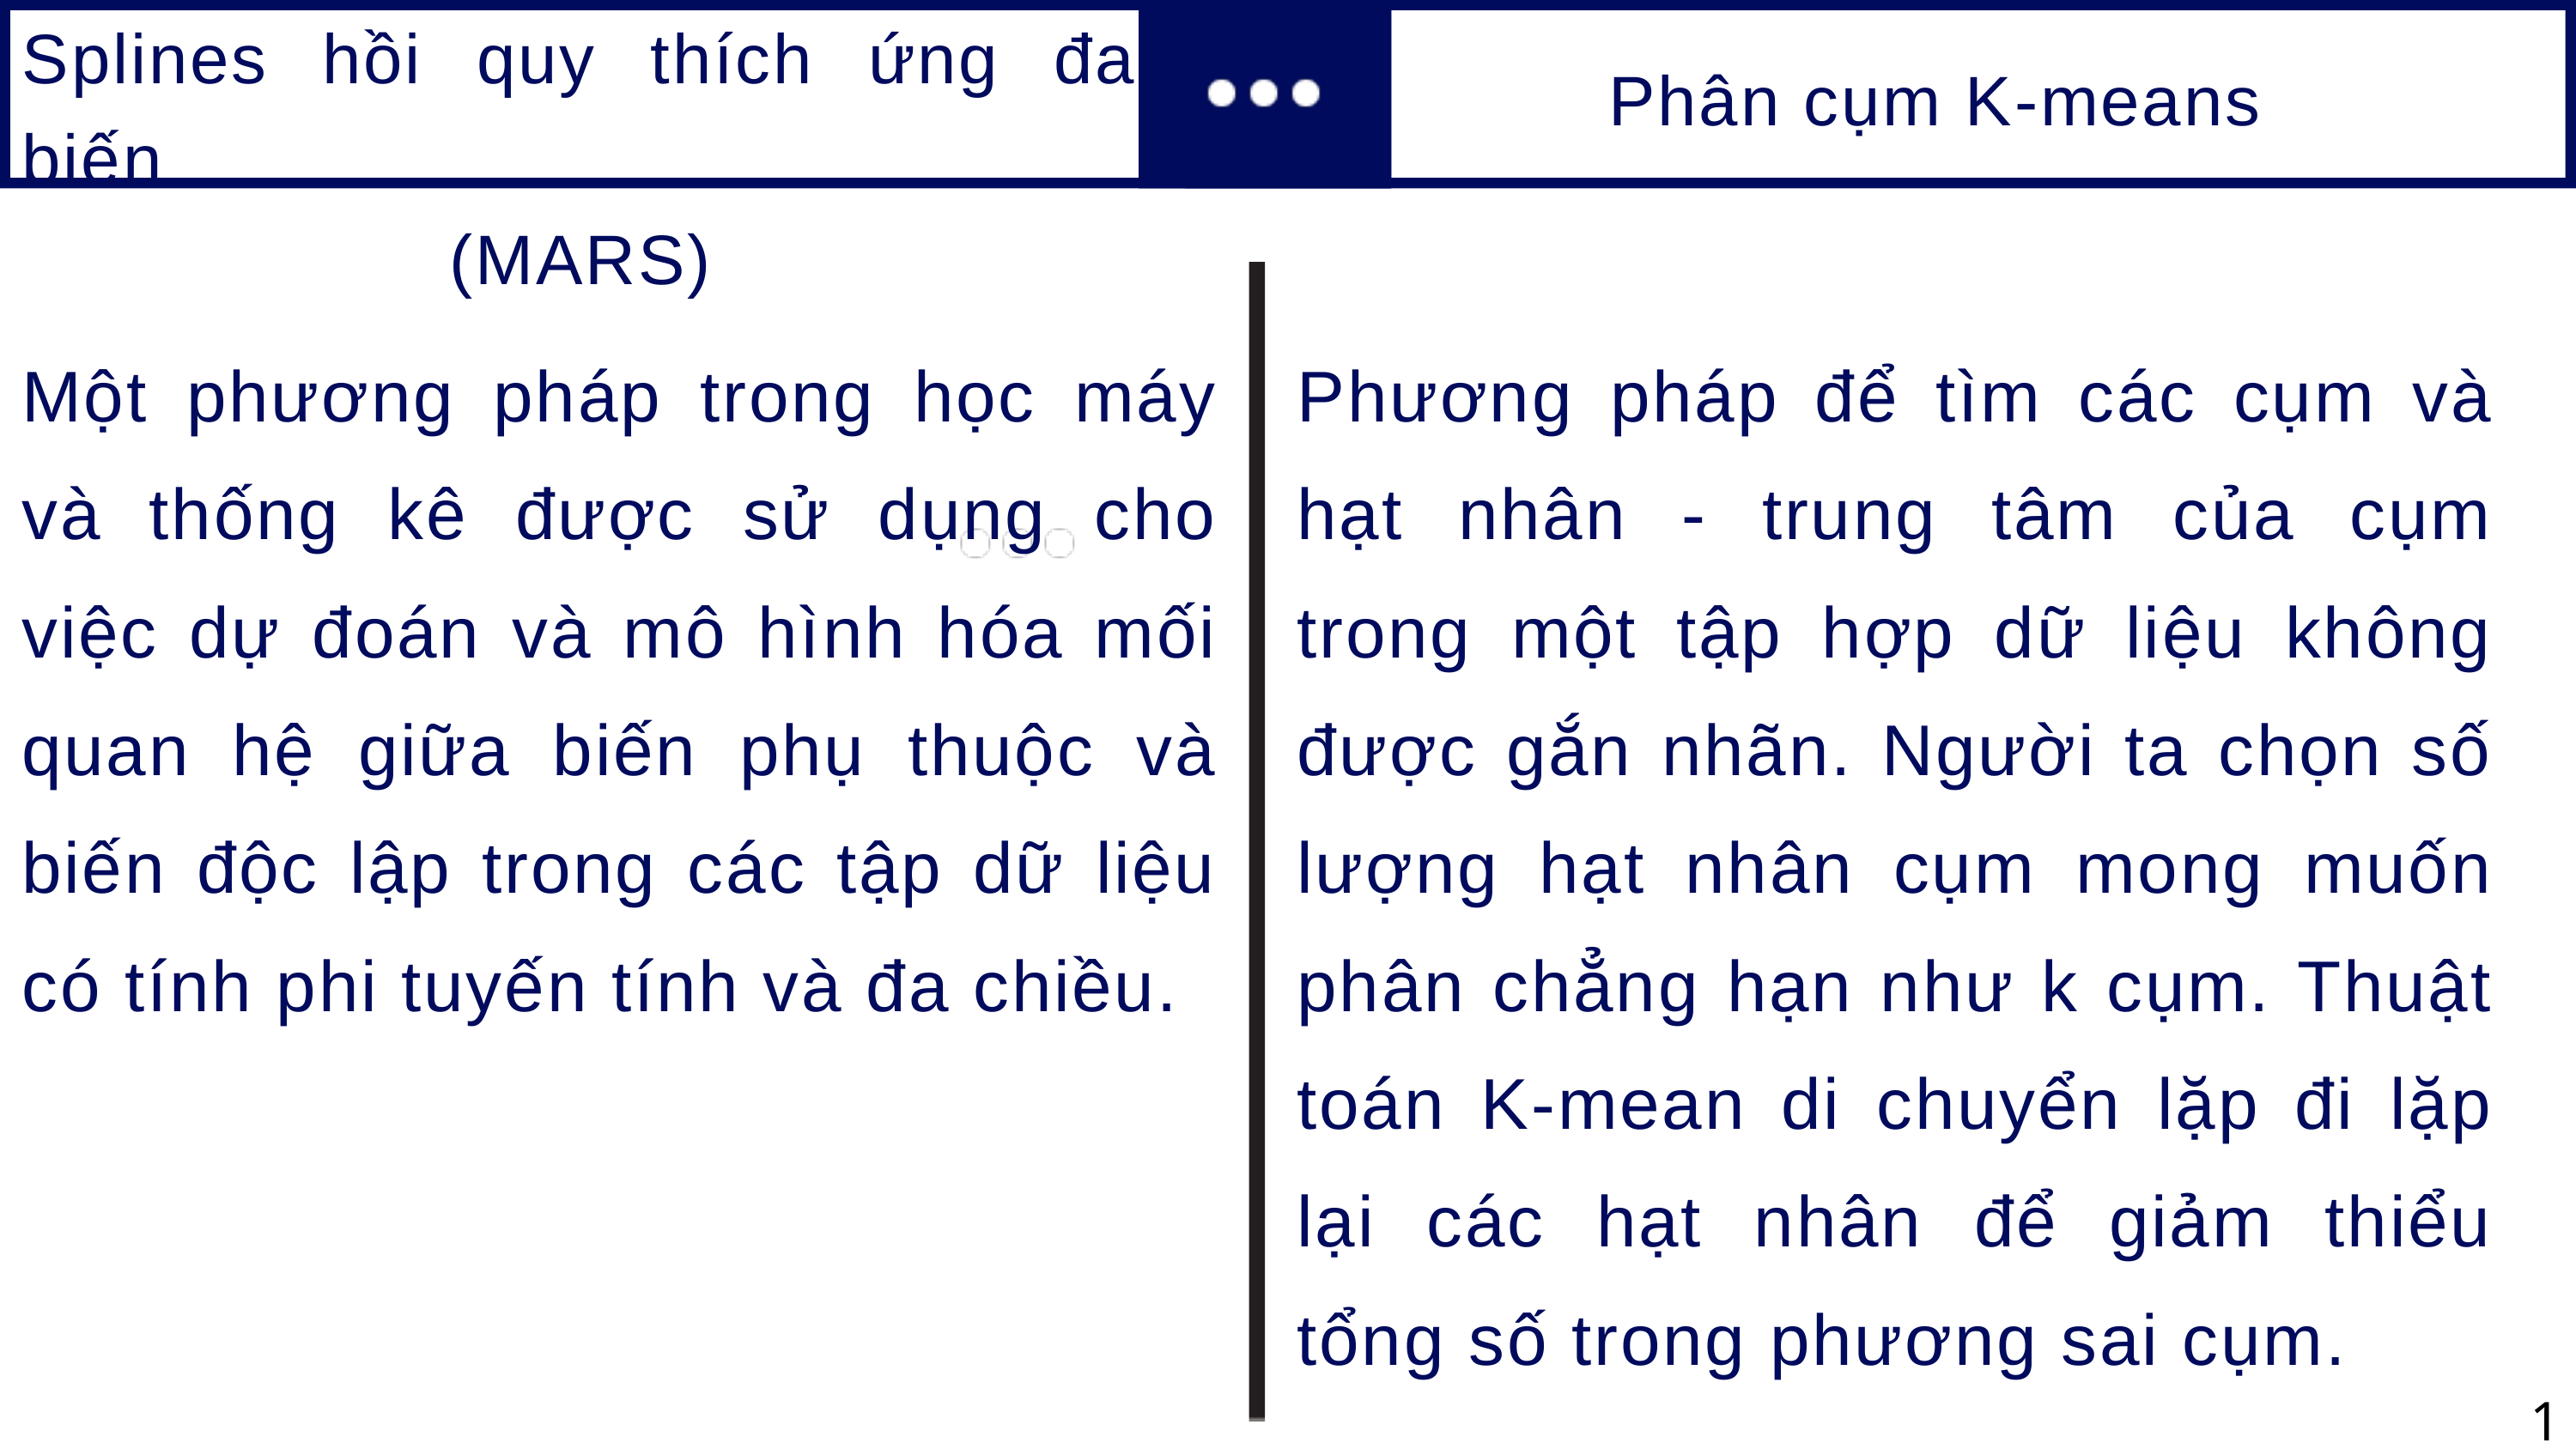

Splines hồi quy thích ứng đa biến
(MARS)

Phân cụm K-means

Một phương pháp trong học máy và thống kê được sử dụng cho việc dự đoán và mô hình hóa mối quan hệ giữa biến phụ thuộc và biến độc lập trong các tập dữ liệu có tính phi tuyến tính và đa chiều.

Phương pháp để tìm các cụm và hạt nhân - trung tâm của cụm trong một tập hợp dữ liệu không được gắn nhãn. Người ta chọn số lượng hạt nhân cụm mong muốn phân chẳng hạn như k cụm. Thuật toán K-mean di chuyển lặp đi lặp lại các hạt nhân để giảm thiểu tổng số trong phương sai cụm.

19